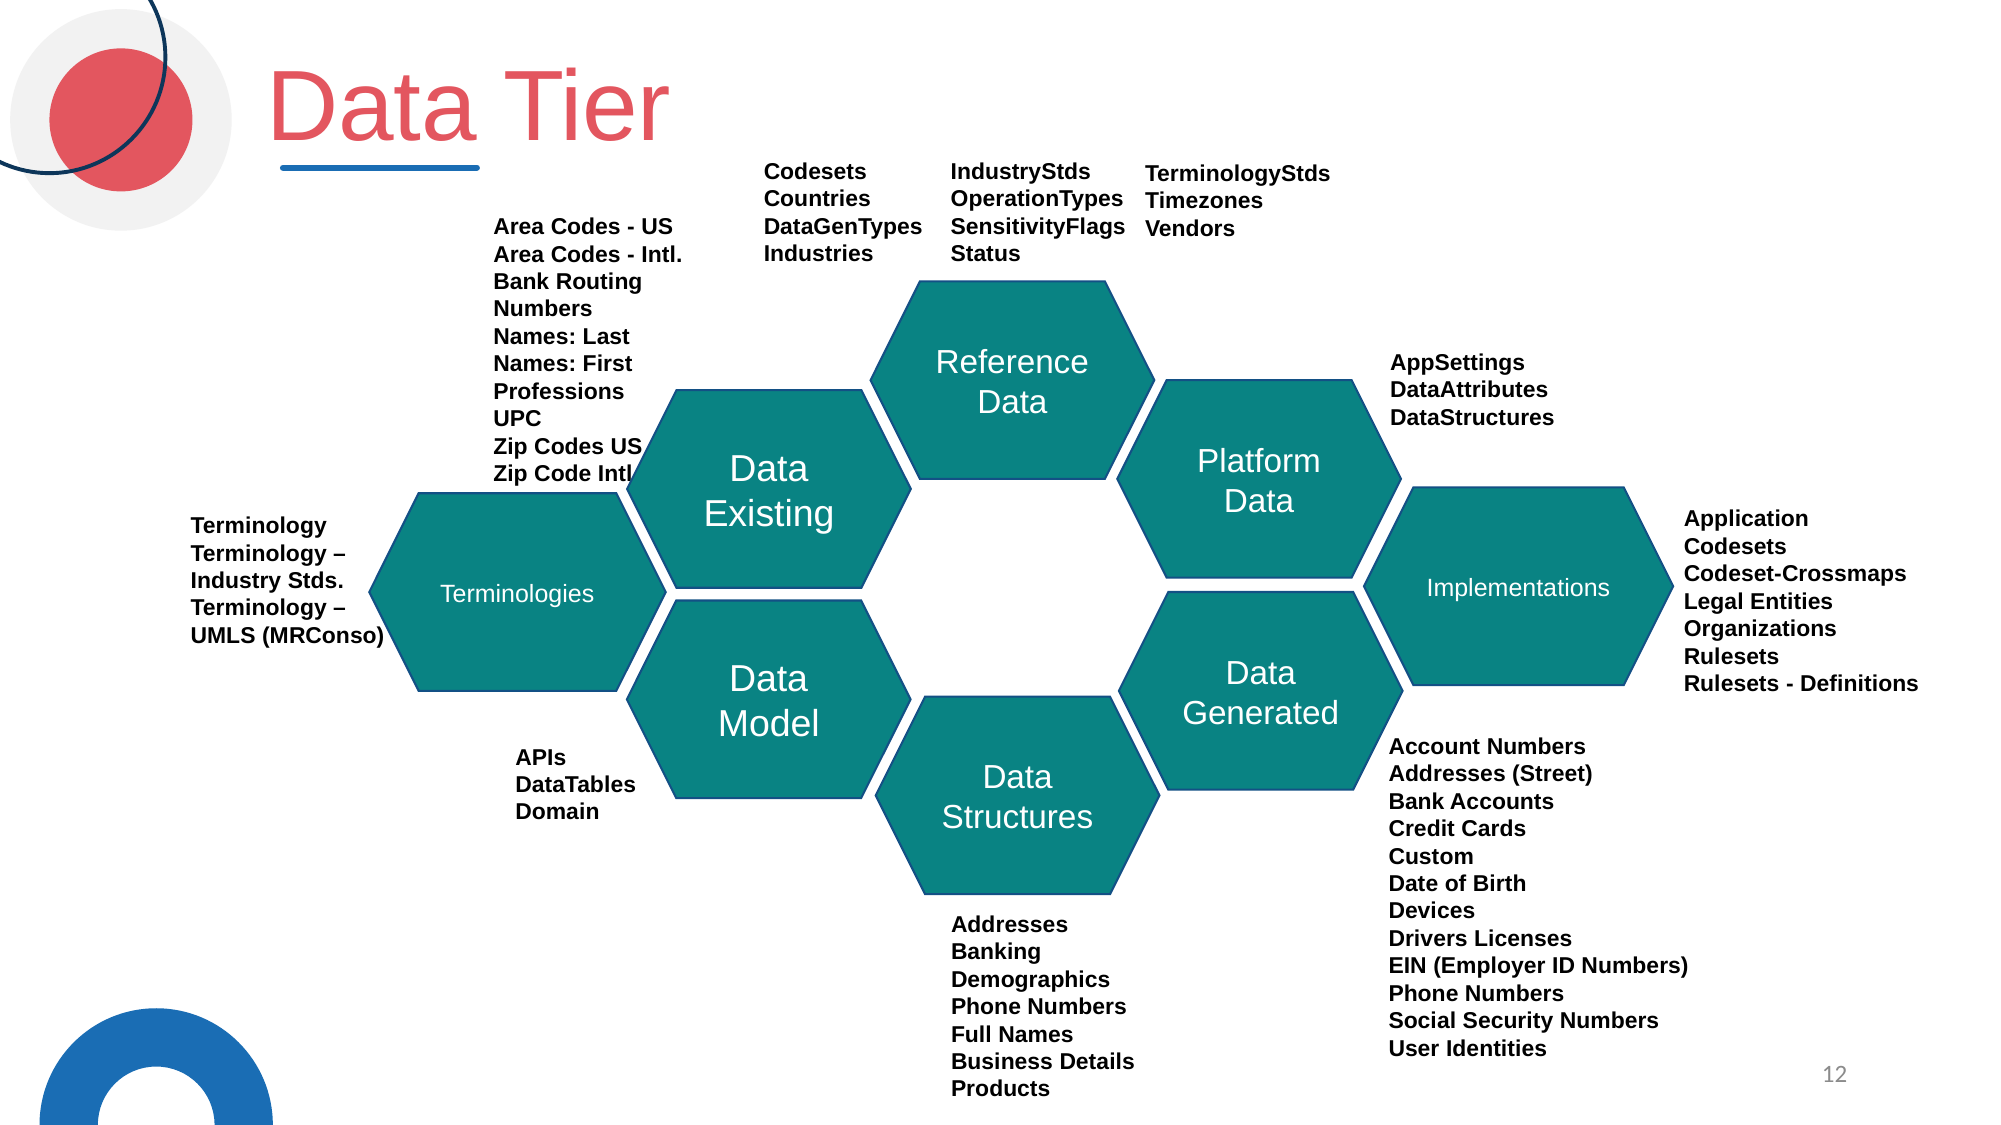

Data Tier
Codesets
Countries
DataGenTypes
Industries

IndustryStds
OperationTypes
SensitivityFlags
Status

TerminologyStds
Timezones
Vendors

Area Codes - US
Area Codes - Intl.
Bank Routing Numbers
Names: Last
Names: First
Professions
UPC
Zip Codes US
Zip Code Intl
Reference
Data
AppSettings
DataAttributes
DataStructures
Platform
Data
Data Existing
Implementations
Application
Codesets
Codeset-Crossmaps
Legal Entities
Organizations
Rulesets
Rulesets - Definitions
Terminologies
Terminology
Terminology – Industry Stds.
Terminology – UMLS (MRConso)
Data Generated
Data Model
Data Structures
Account Numbers
Addresses (Street)
Bank Accounts
Credit Cards
Custom
Date of Birth
Devices
Drivers Licenses
EIN (Employer ID Numbers)
Phone Numbers
Social Security Numbers
User Identities
APIs
DataTables
Domain
Addresses
Banking
Demographics
Phone Numbers
Full Names
Business Details
Products

12